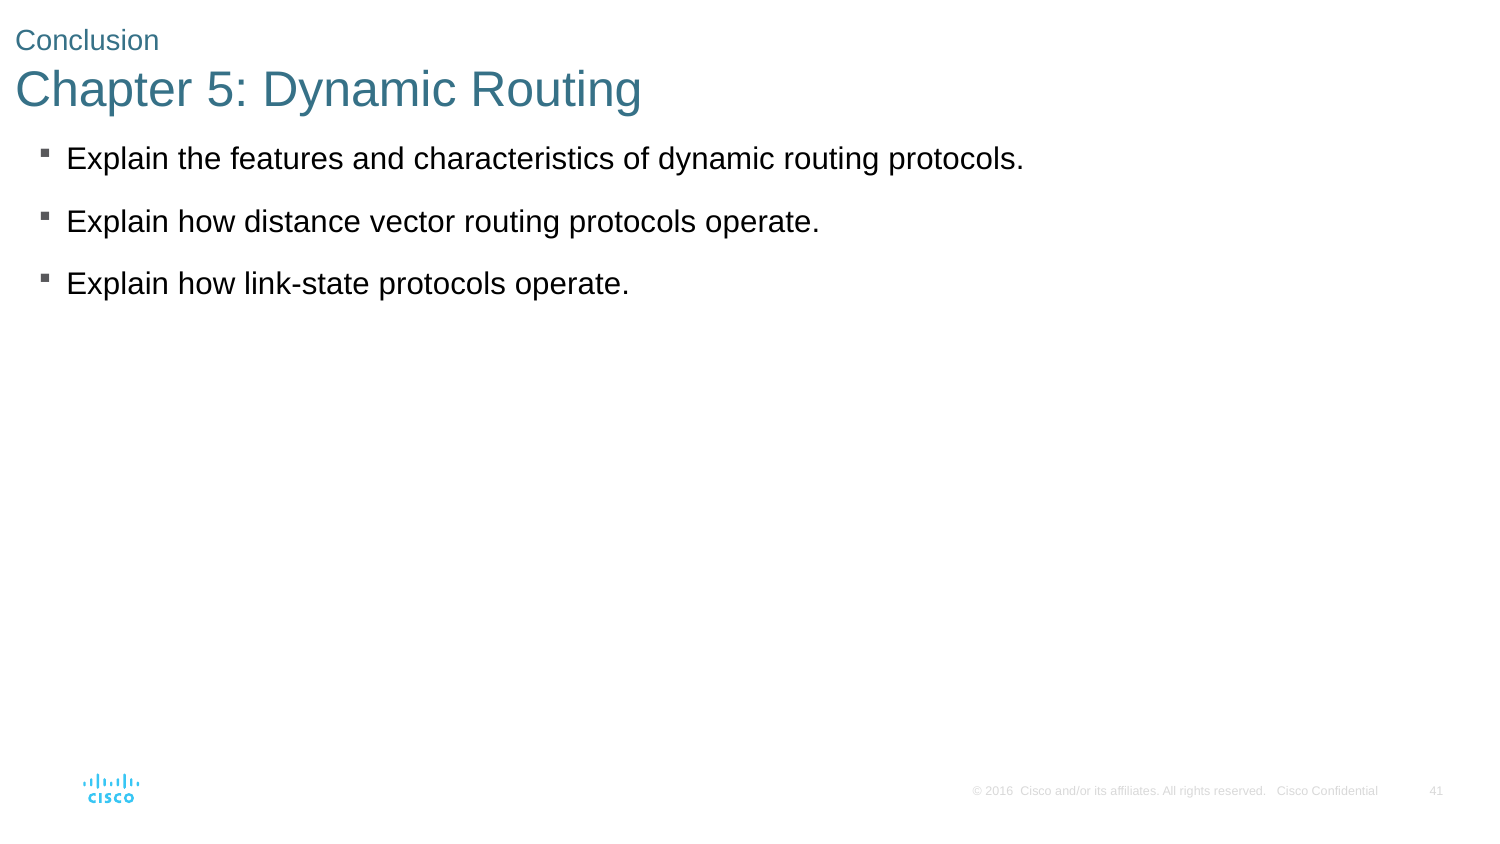

# Conclusion Chapter 5: Dynamic Routing
Explain the features and characteristics of dynamic routing protocols.
Explain how distance vector routing protocols operate.
Explain how link-state protocols operate.